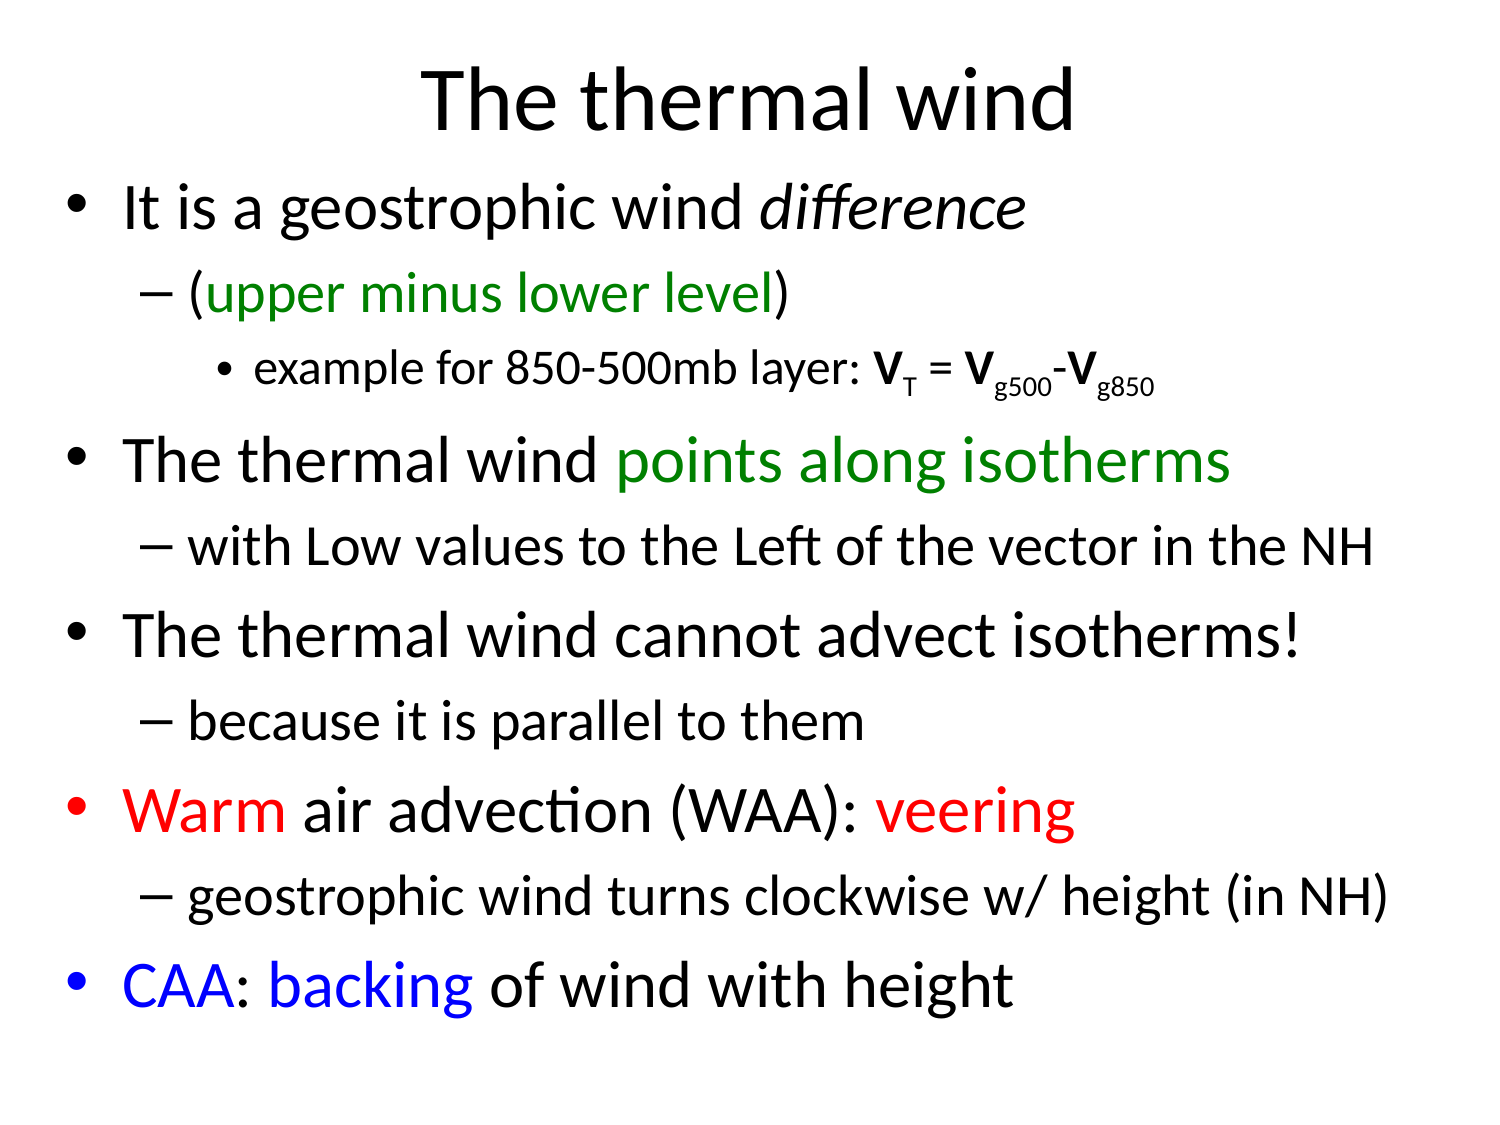

# The thermal wind
It is a geostrophic wind difference
(upper minus lower level)
example for 850-500mb layer: VT = Vg500-Vg850
The thermal wind points along isotherms
with Low values to the Left of the vector in the NH
The thermal wind cannot advect isotherms!
because it is parallel to them
Warm air advection (WAA): veering
geostrophic wind turns clockwise w/ height (in NH)
CAA: backing of wind with height